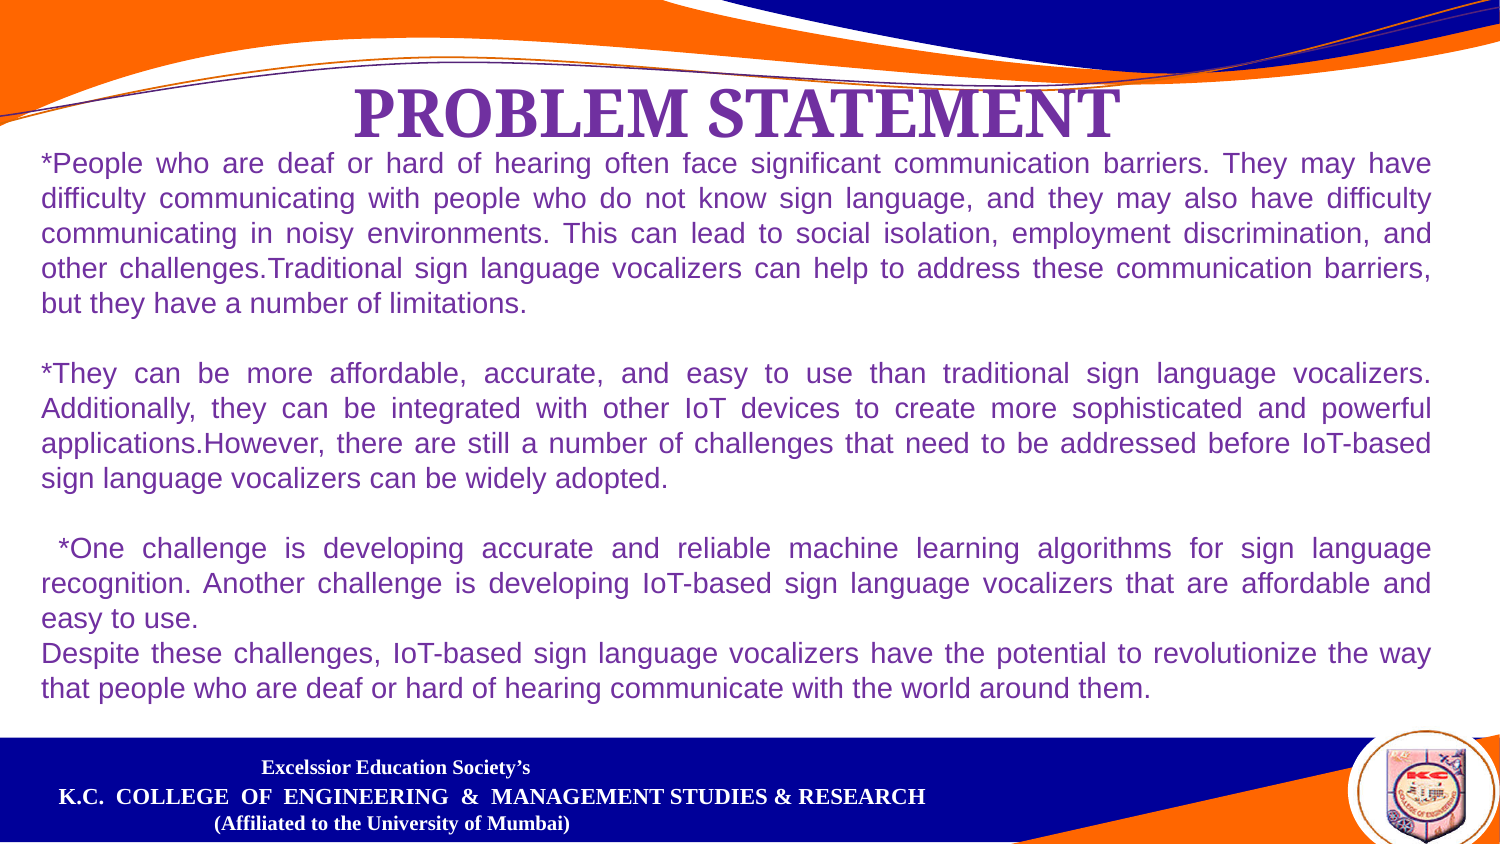

PROBLEM STATEMENT
*People who are deaf or hard of hearing often face significant communication barriers. They may have difficulty communicating with people who do not know sign language, and they may also have difficulty communicating in noisy environments. This can lead to social isolation, employment discrimination, and other challenges.Traditional sign language vocalizers can help to address these communication barriers, but they have a number of limitations.

*They can be more affordable, accurate, and easy to use than traditional sign language vocalizers. Additionally, they can be integrated with other IoT devices to create more sophisticated and powerful applications.However, there are still a number of challenges that need to be addressed before IoT-based sign language vocalizers can be widely adopted.

 *One challenge is developing accurate and reliable machine learning algorithms for sign language recognition. Another challenge is developing IoT-based sign language vocalizers that are affordable and easy to use.
Despite these challenges, IoT-based sign language vocalizers have the potential to revolutionize the way that people who are deaf or hard of hearing communicate with the world around them.